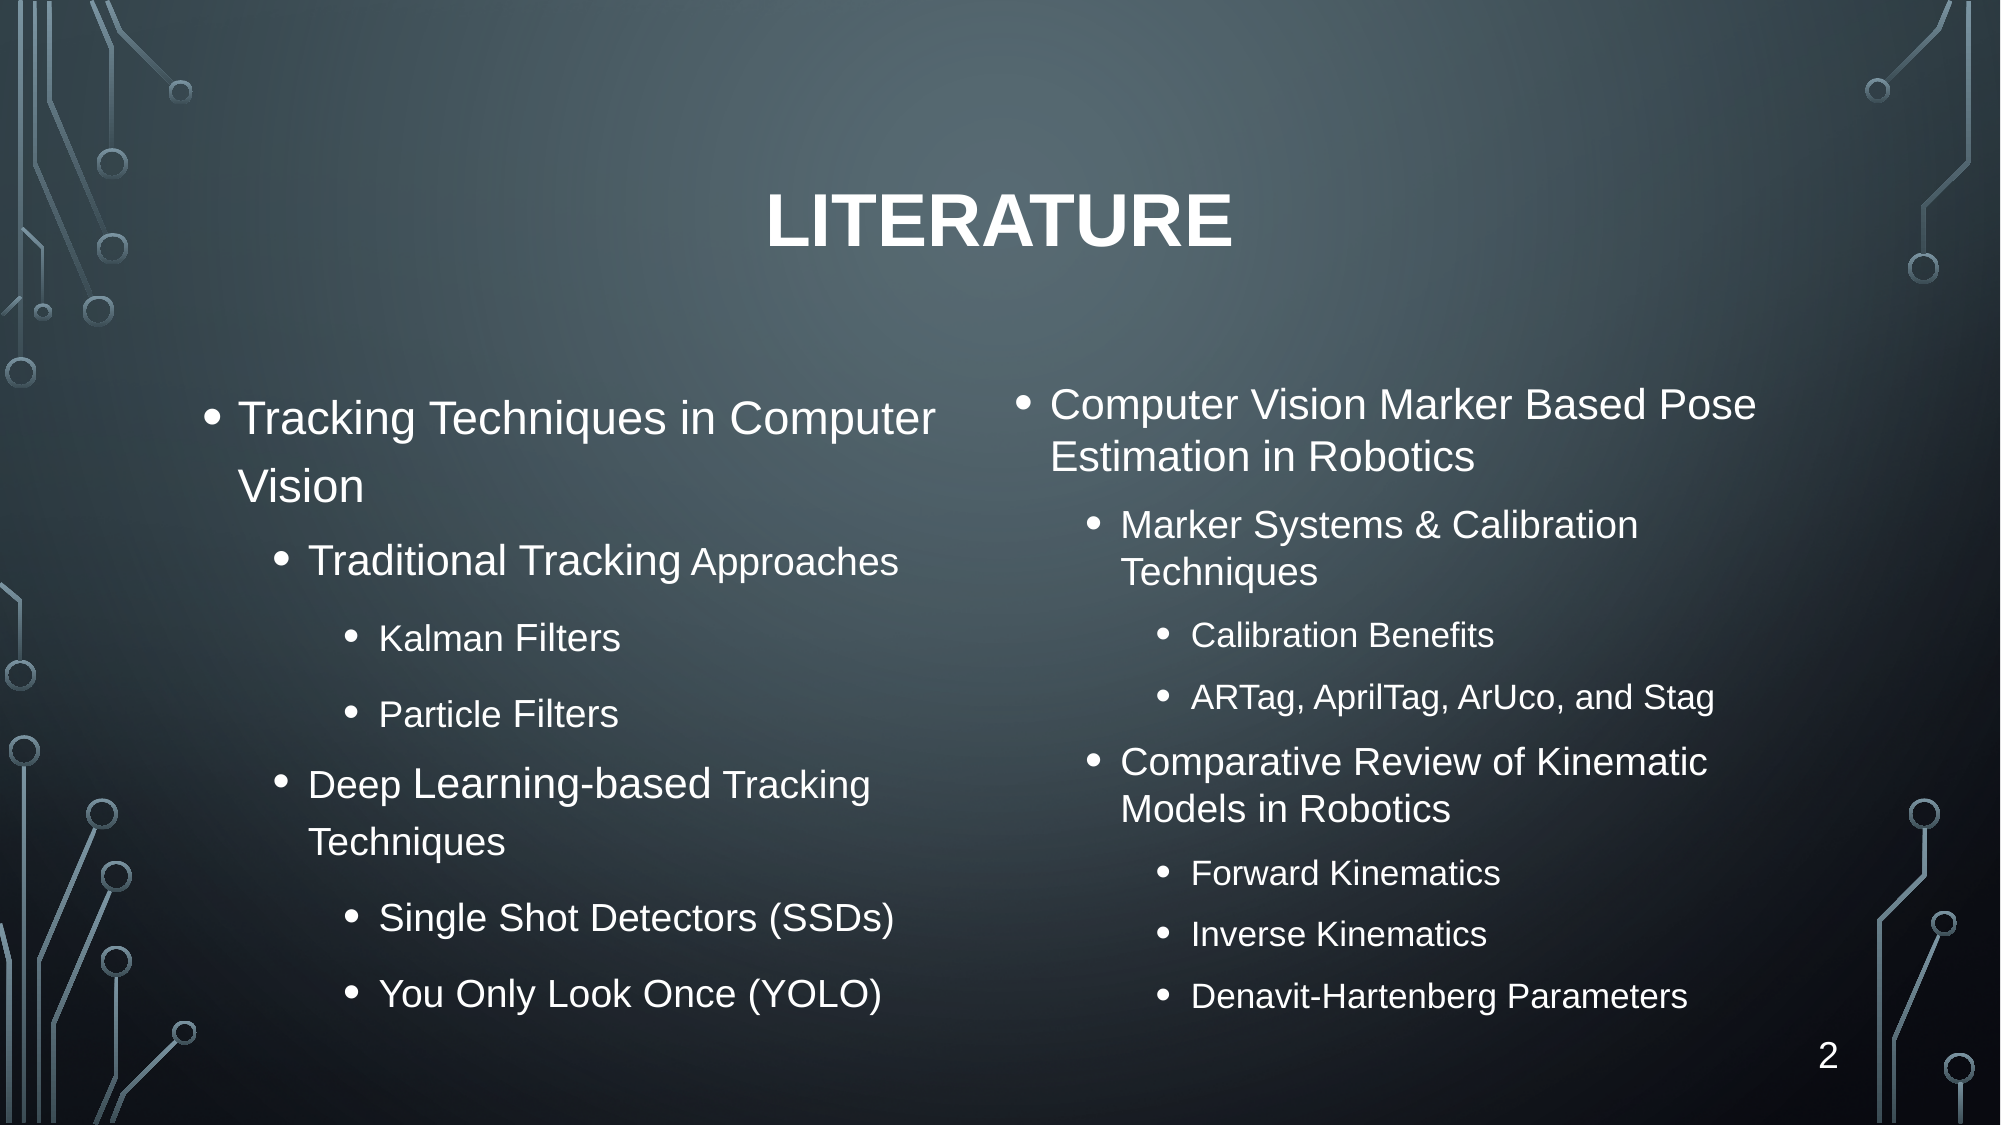

# Literature
Tracking Techniques in Computer Vision
Traditional Tracking Approaches
Kalman Filters
Particle Filters
Deep Learning-based Tracking Techniques
Single Shot Detectors (SSDs)
You Only Look Once (YOLO)
Computer Vision Marker Based Pose Estimation in Robotics
Marker Systems & Calibration Techniques
Calibration Benefits
ARTag, AprilTag, ArUco, and Stag
Comparative Review of Kinematic Models in Robotics
Forward Kinematics
Inverse Kinematics
Denavit-Hartenberg Parameters
2